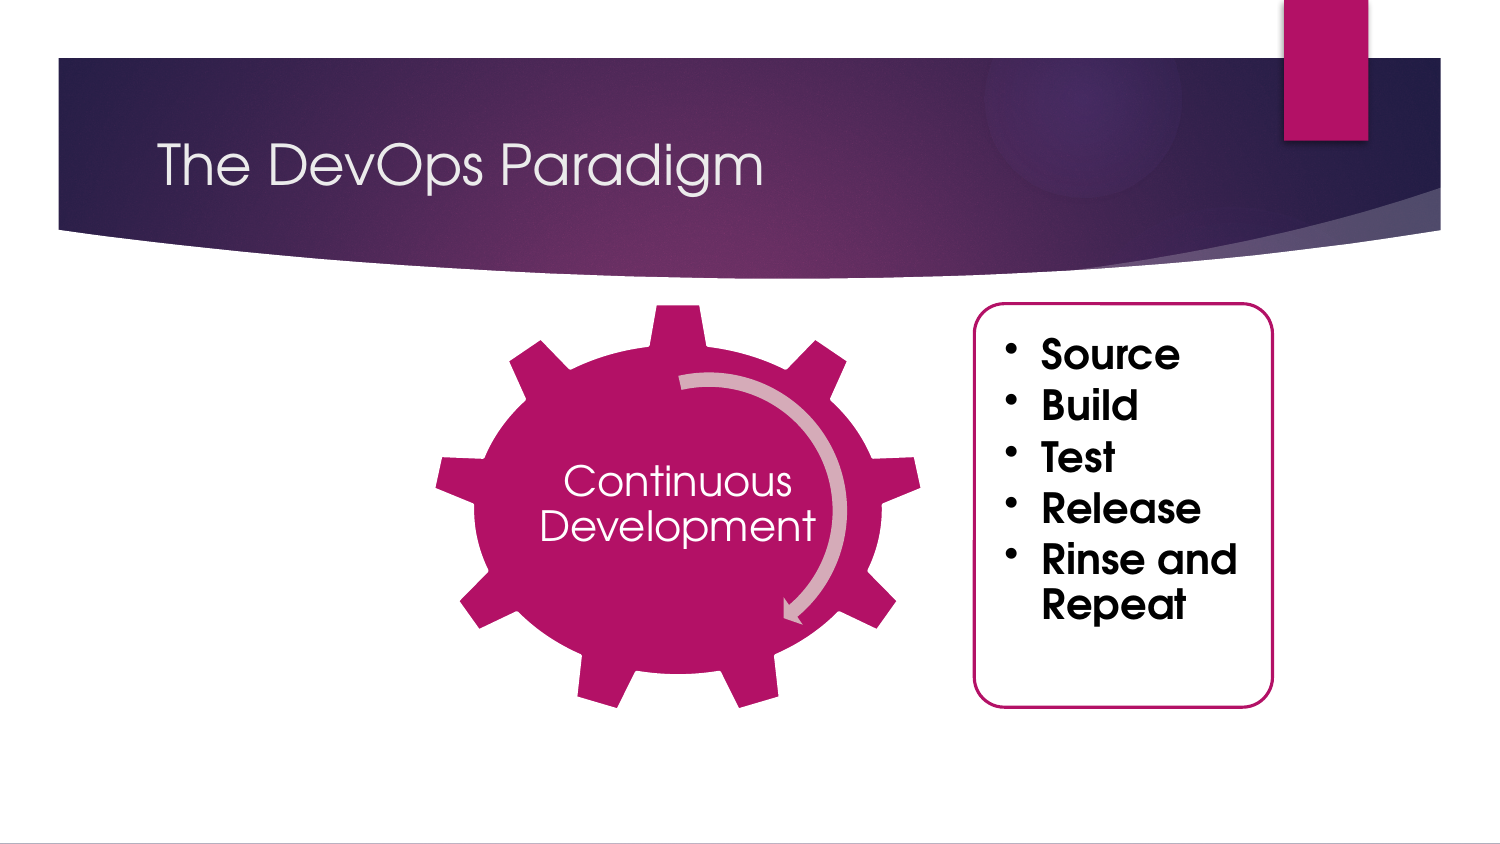

# The DevOps Paradigm
Continuous Development
Source
Build
Test
Release
Rinse and Repeat